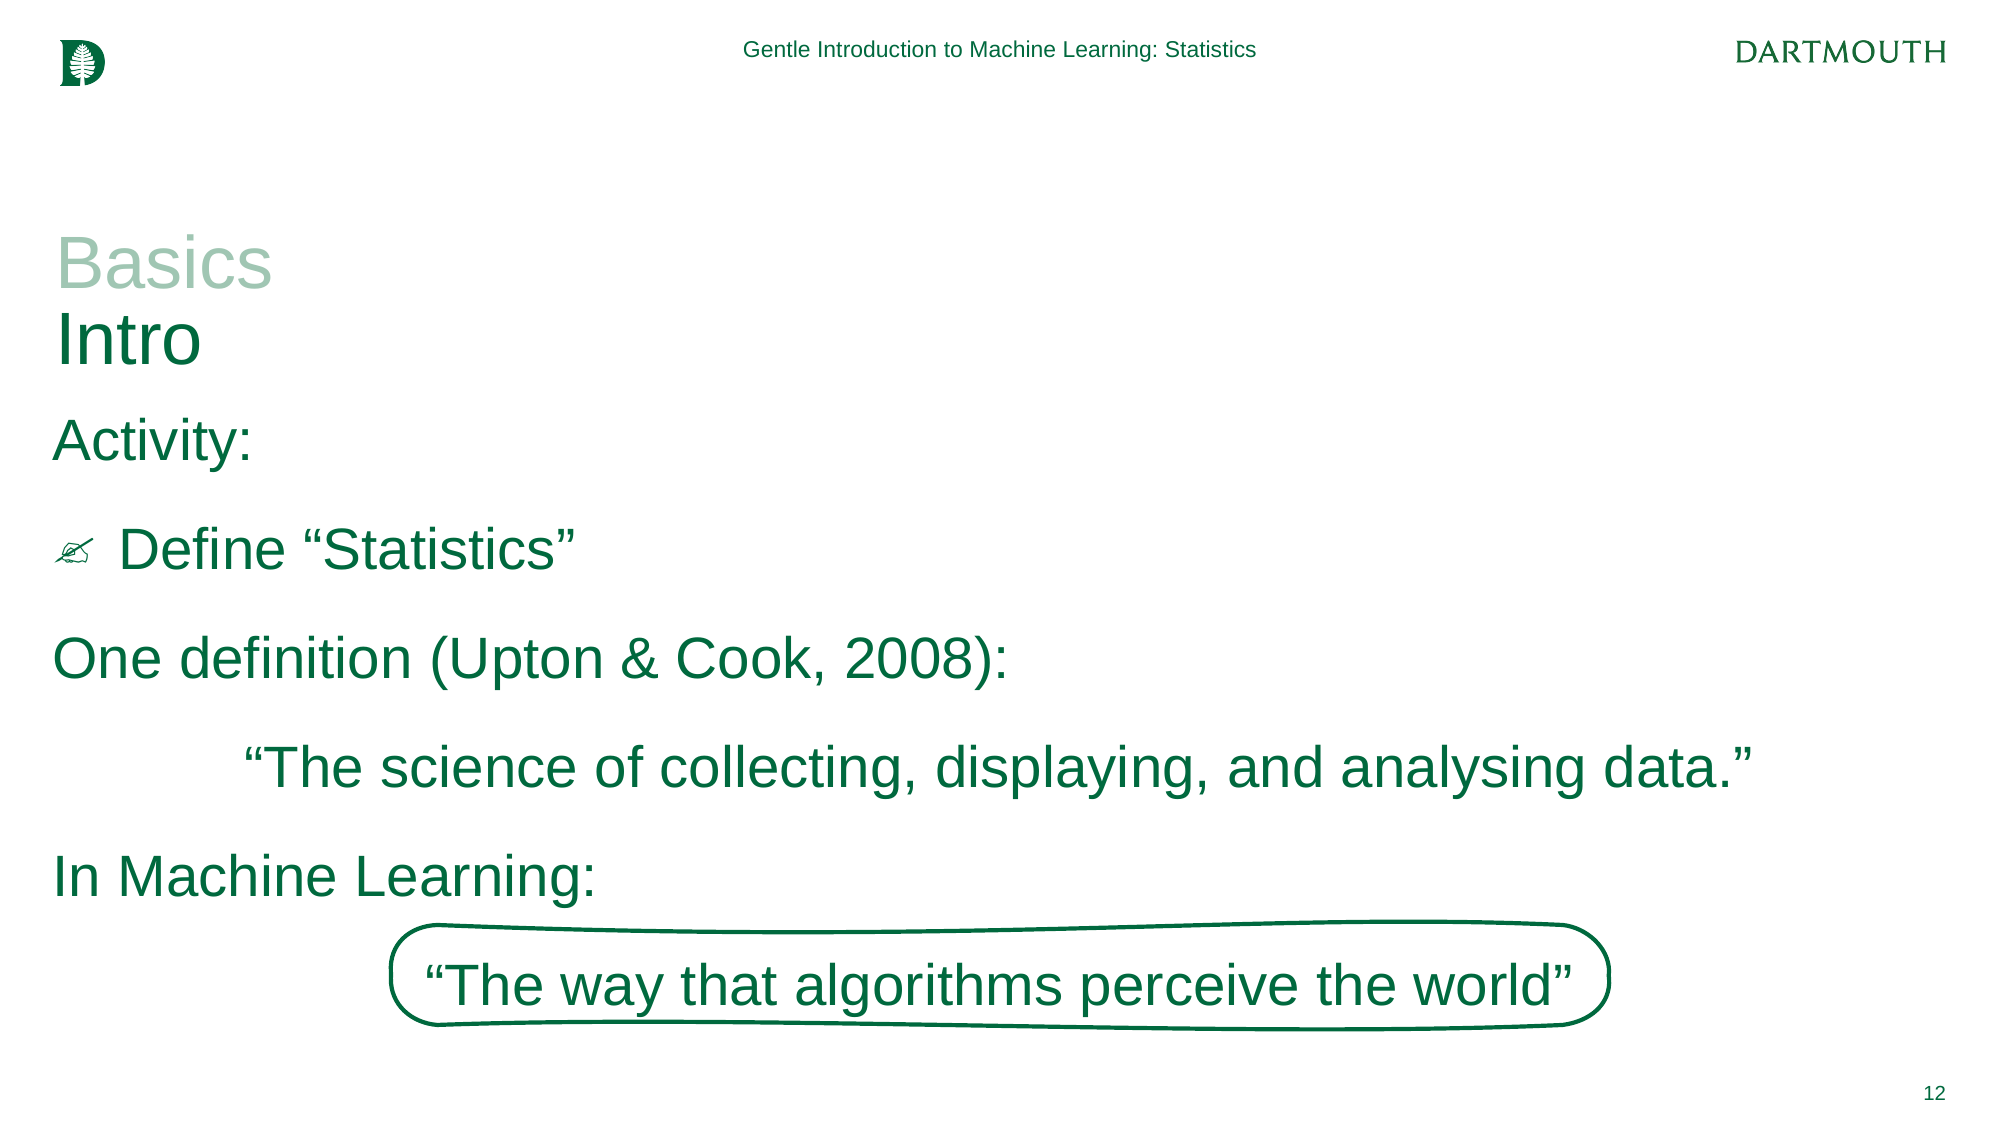

Gentle Introduction to Machine Learning: Statistics
# Basics Intro
Activity:
Define “Statistics”
One definition (Upton & Cook, 2008):
“The science of collecting, displaying, and analysing data.”
In Machine Learning:
“The way that algorithms perceive the world”

12